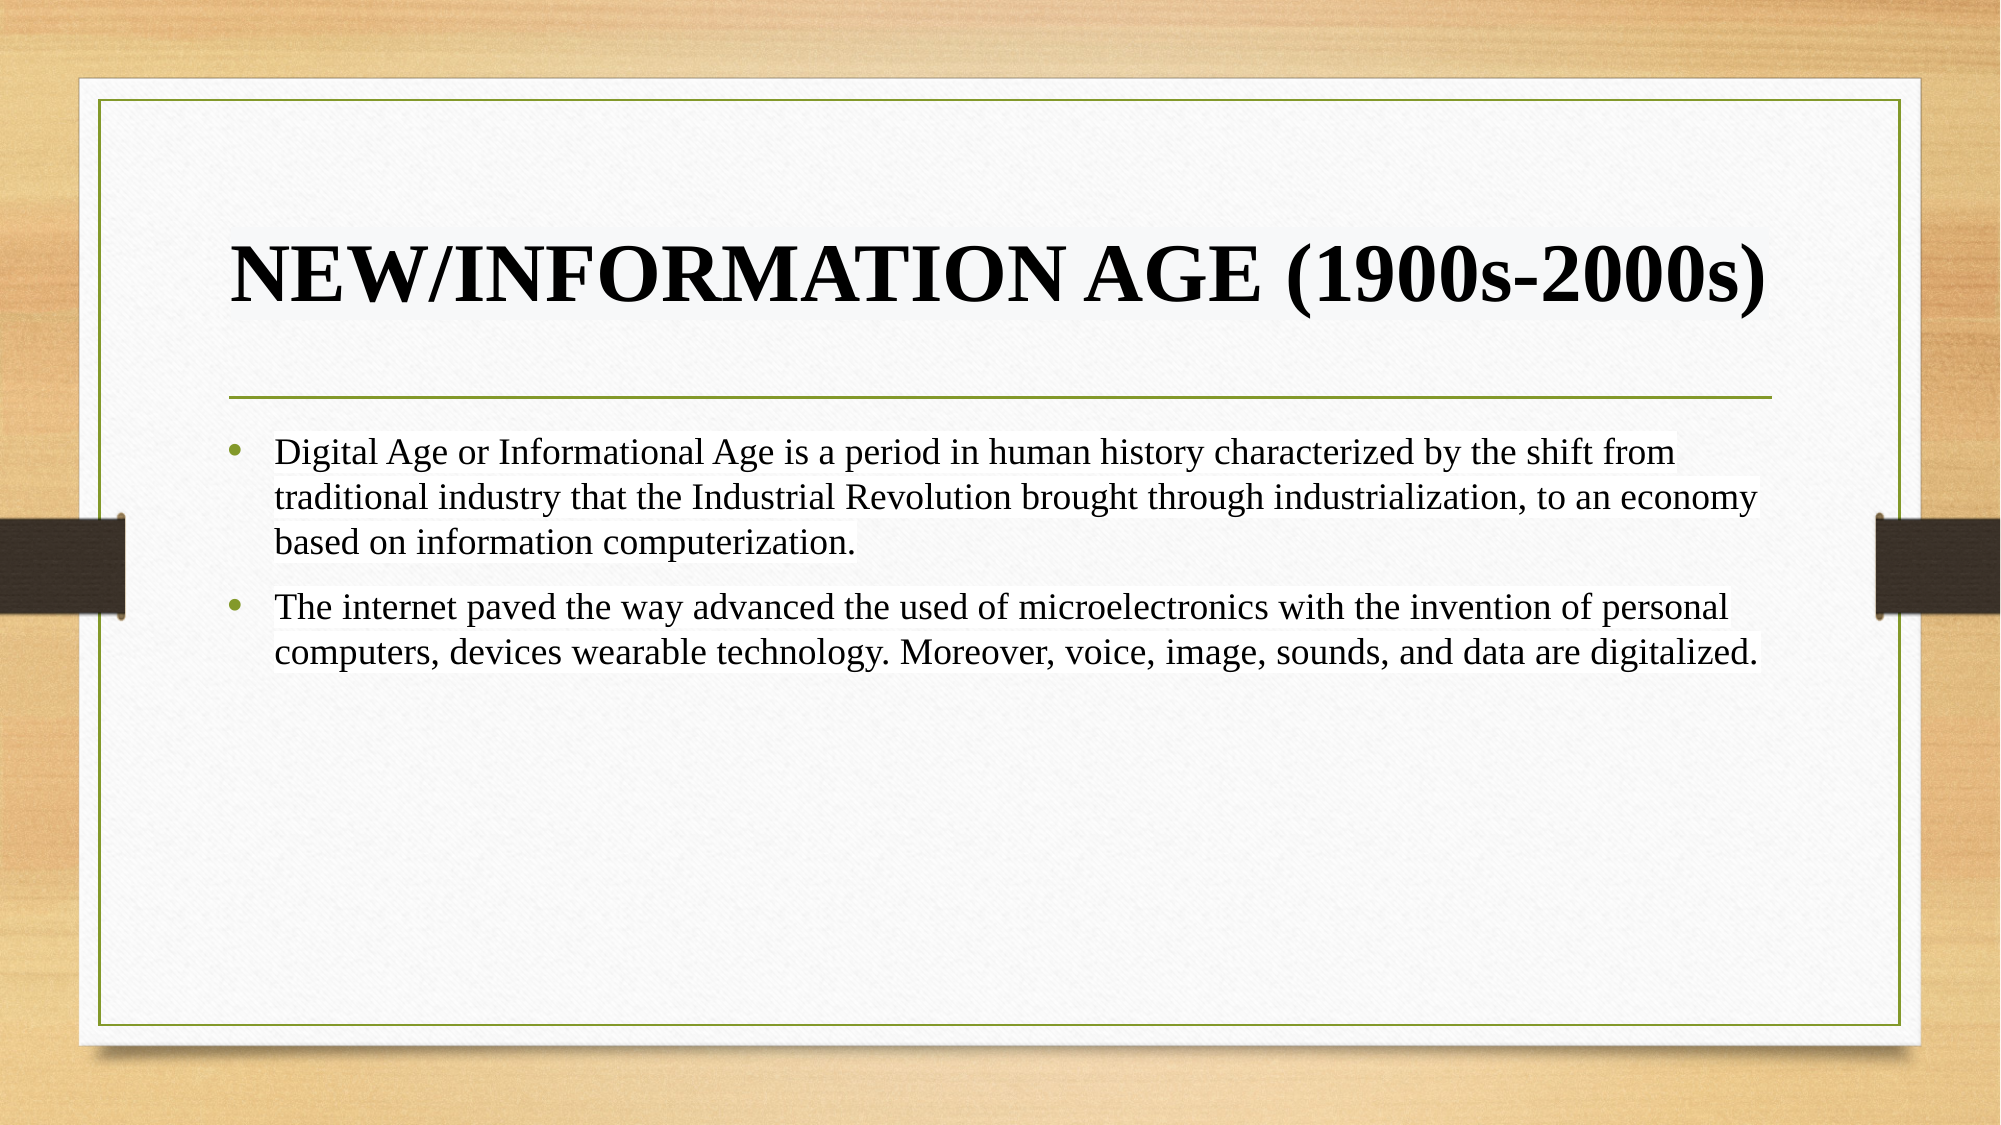

# NEW/INFORMATION AGE (1900s-2000s)
Digital Age or Informational Age is a period in human history characterized by the shift from traditional industry that the Industrial Revolution brought through industrialization, to an economy based on information computerization.
The internet paved the way advanced the used of microelectronics with the invention of personal computers, devices wearable technology. Moreover, voice, image, sounds, and data are digitalized.